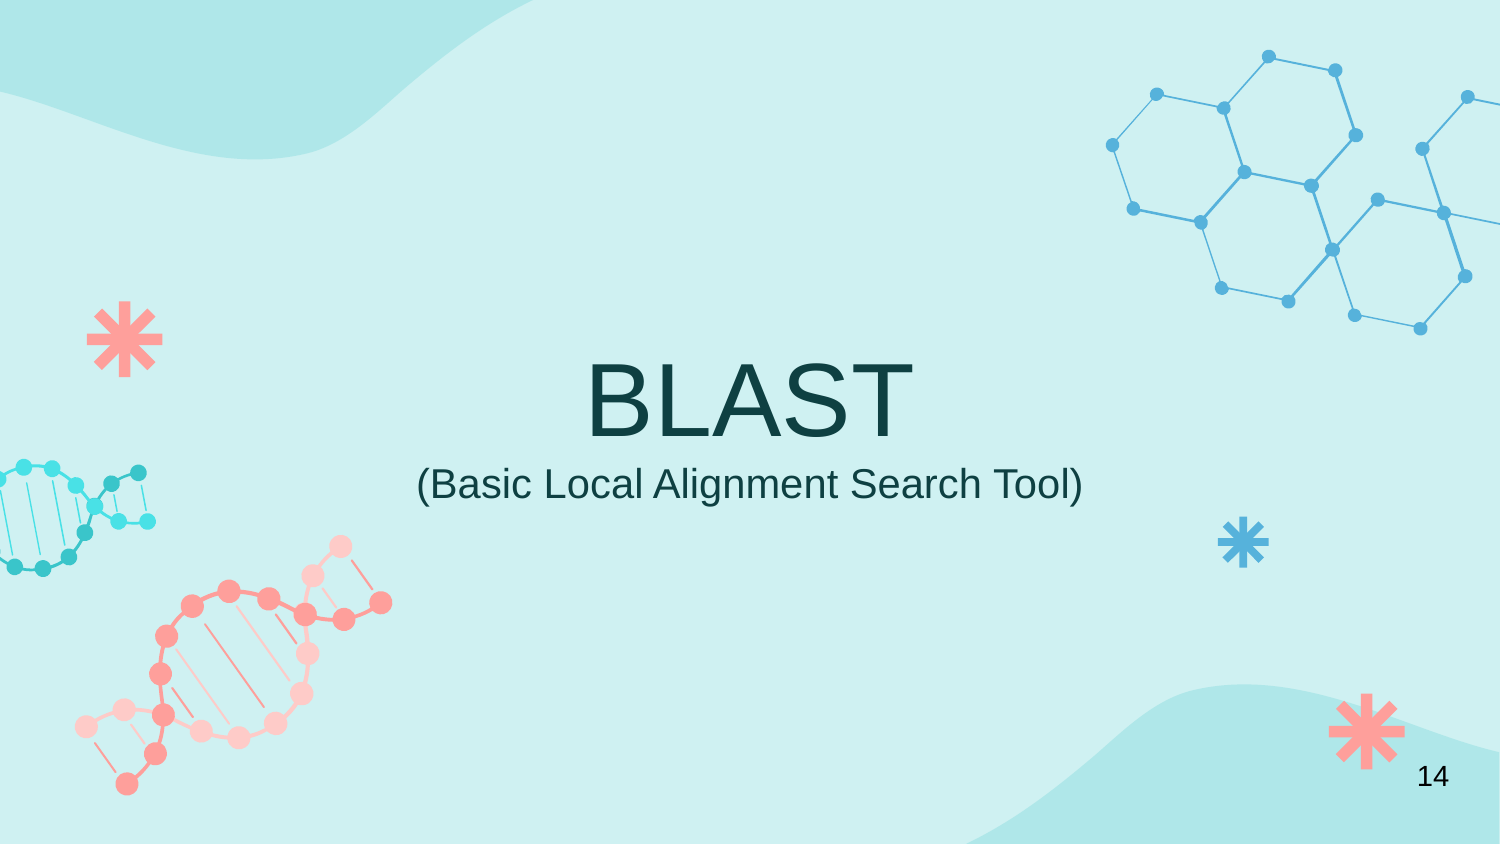

# BLAST (Basic Local Alignment Search Tool)
14